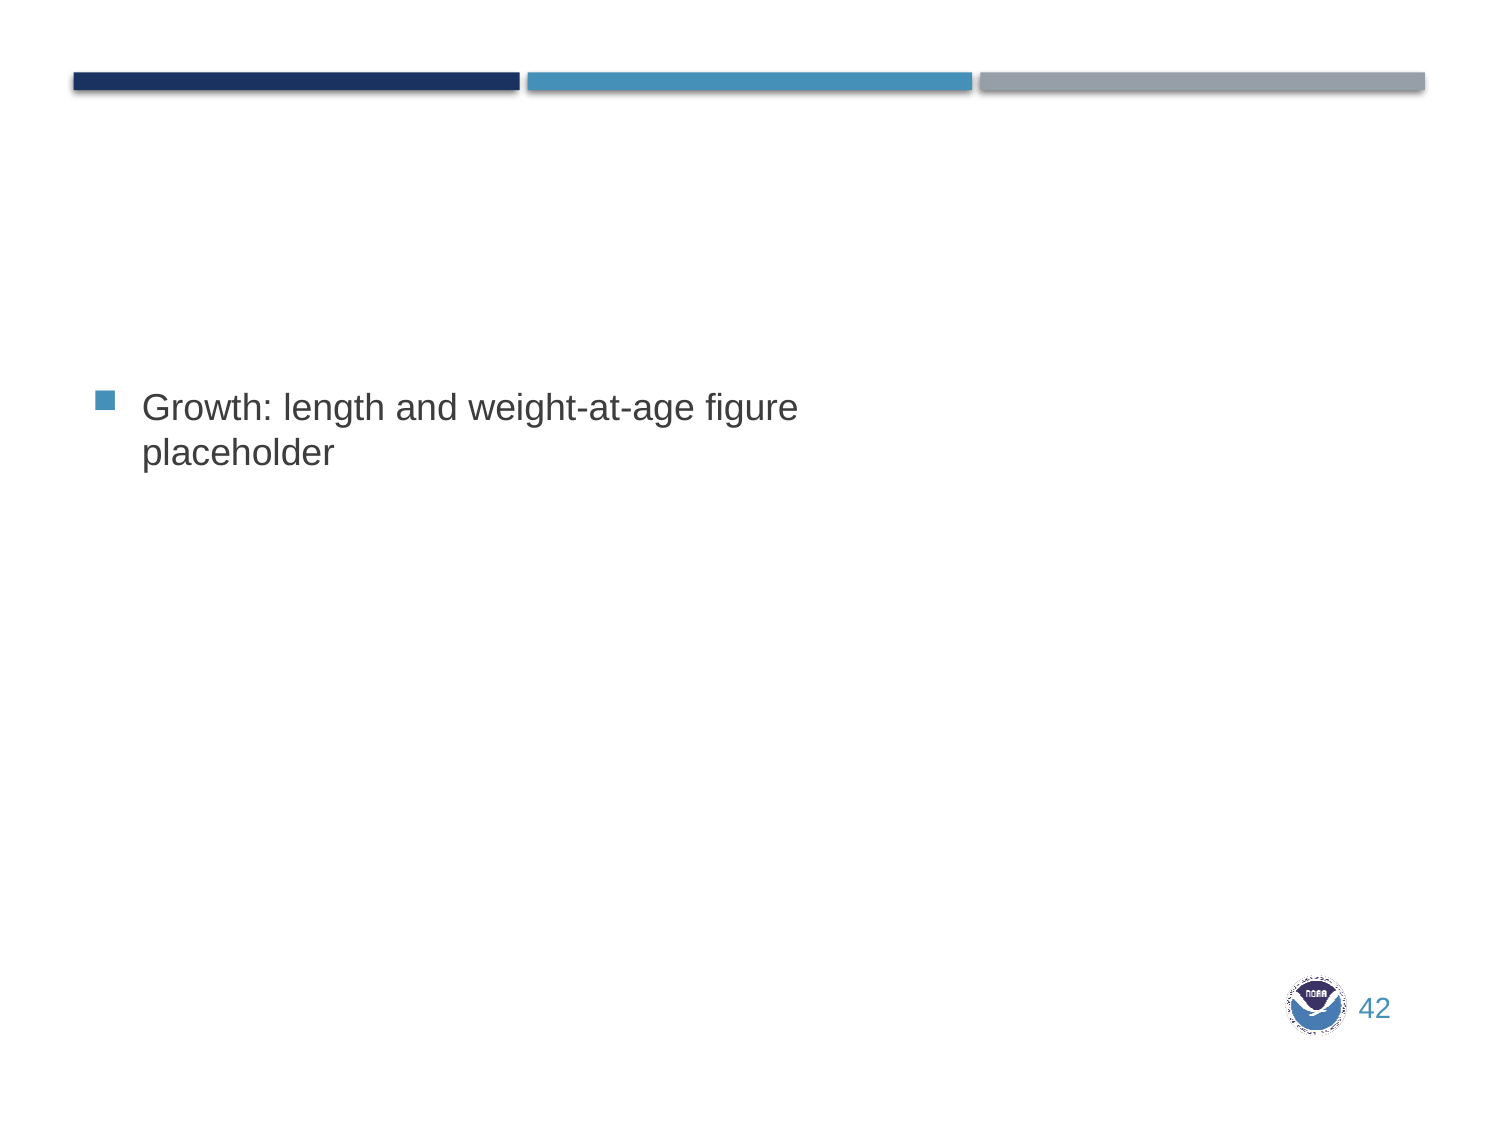

Growth: length and weight-at-age figure placeholder
42